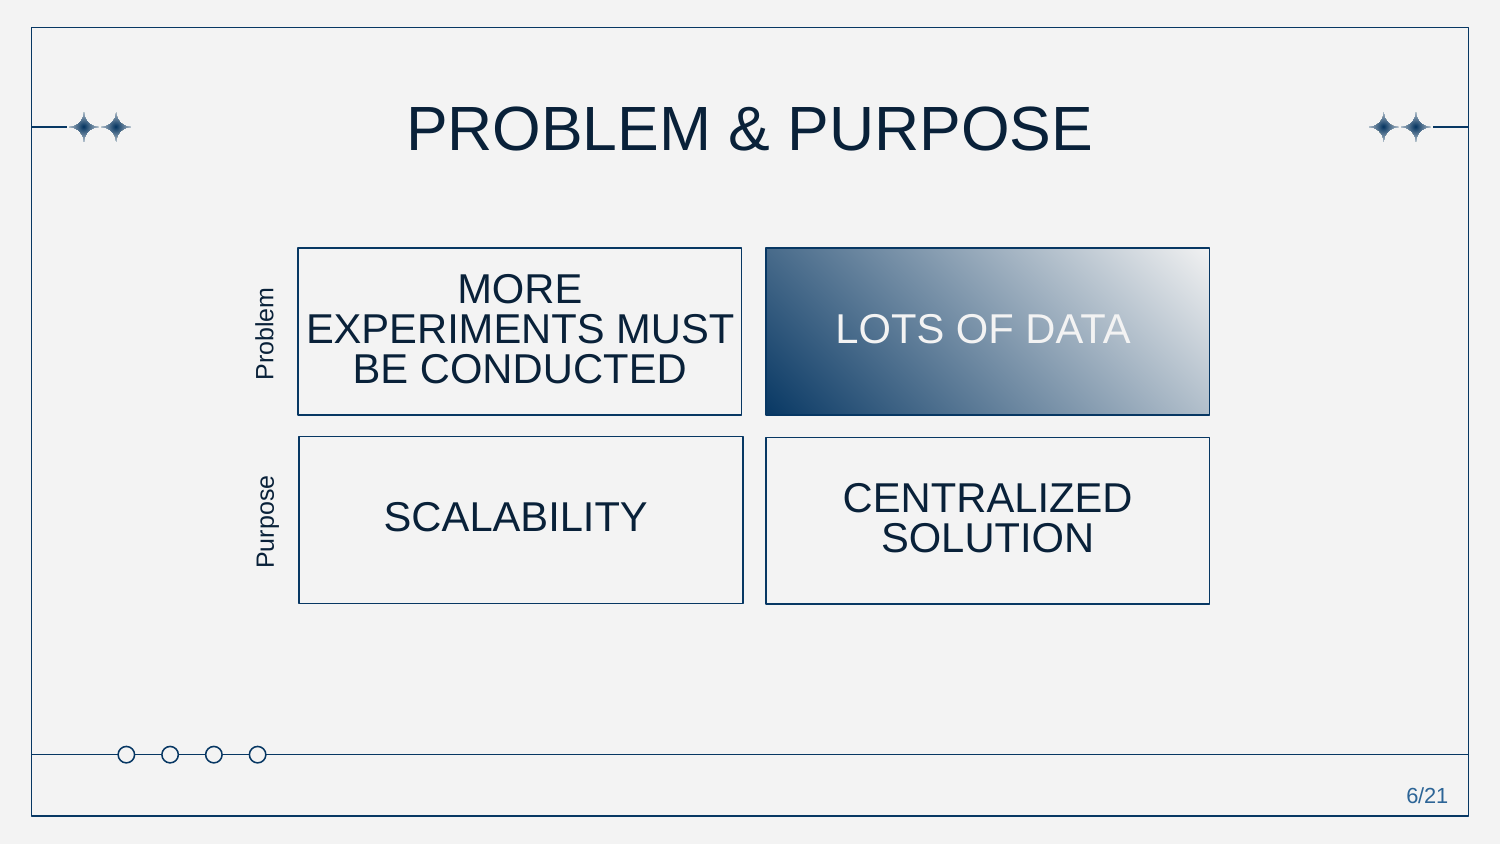

# PROBLEM & PURPOSE
MORE EXPERIMENTS MUST BE CONDUCTED
LOTS OF DATA
Problem
SCALABILITY
CENTRALIZED SOLUTION
Purpose
6/21